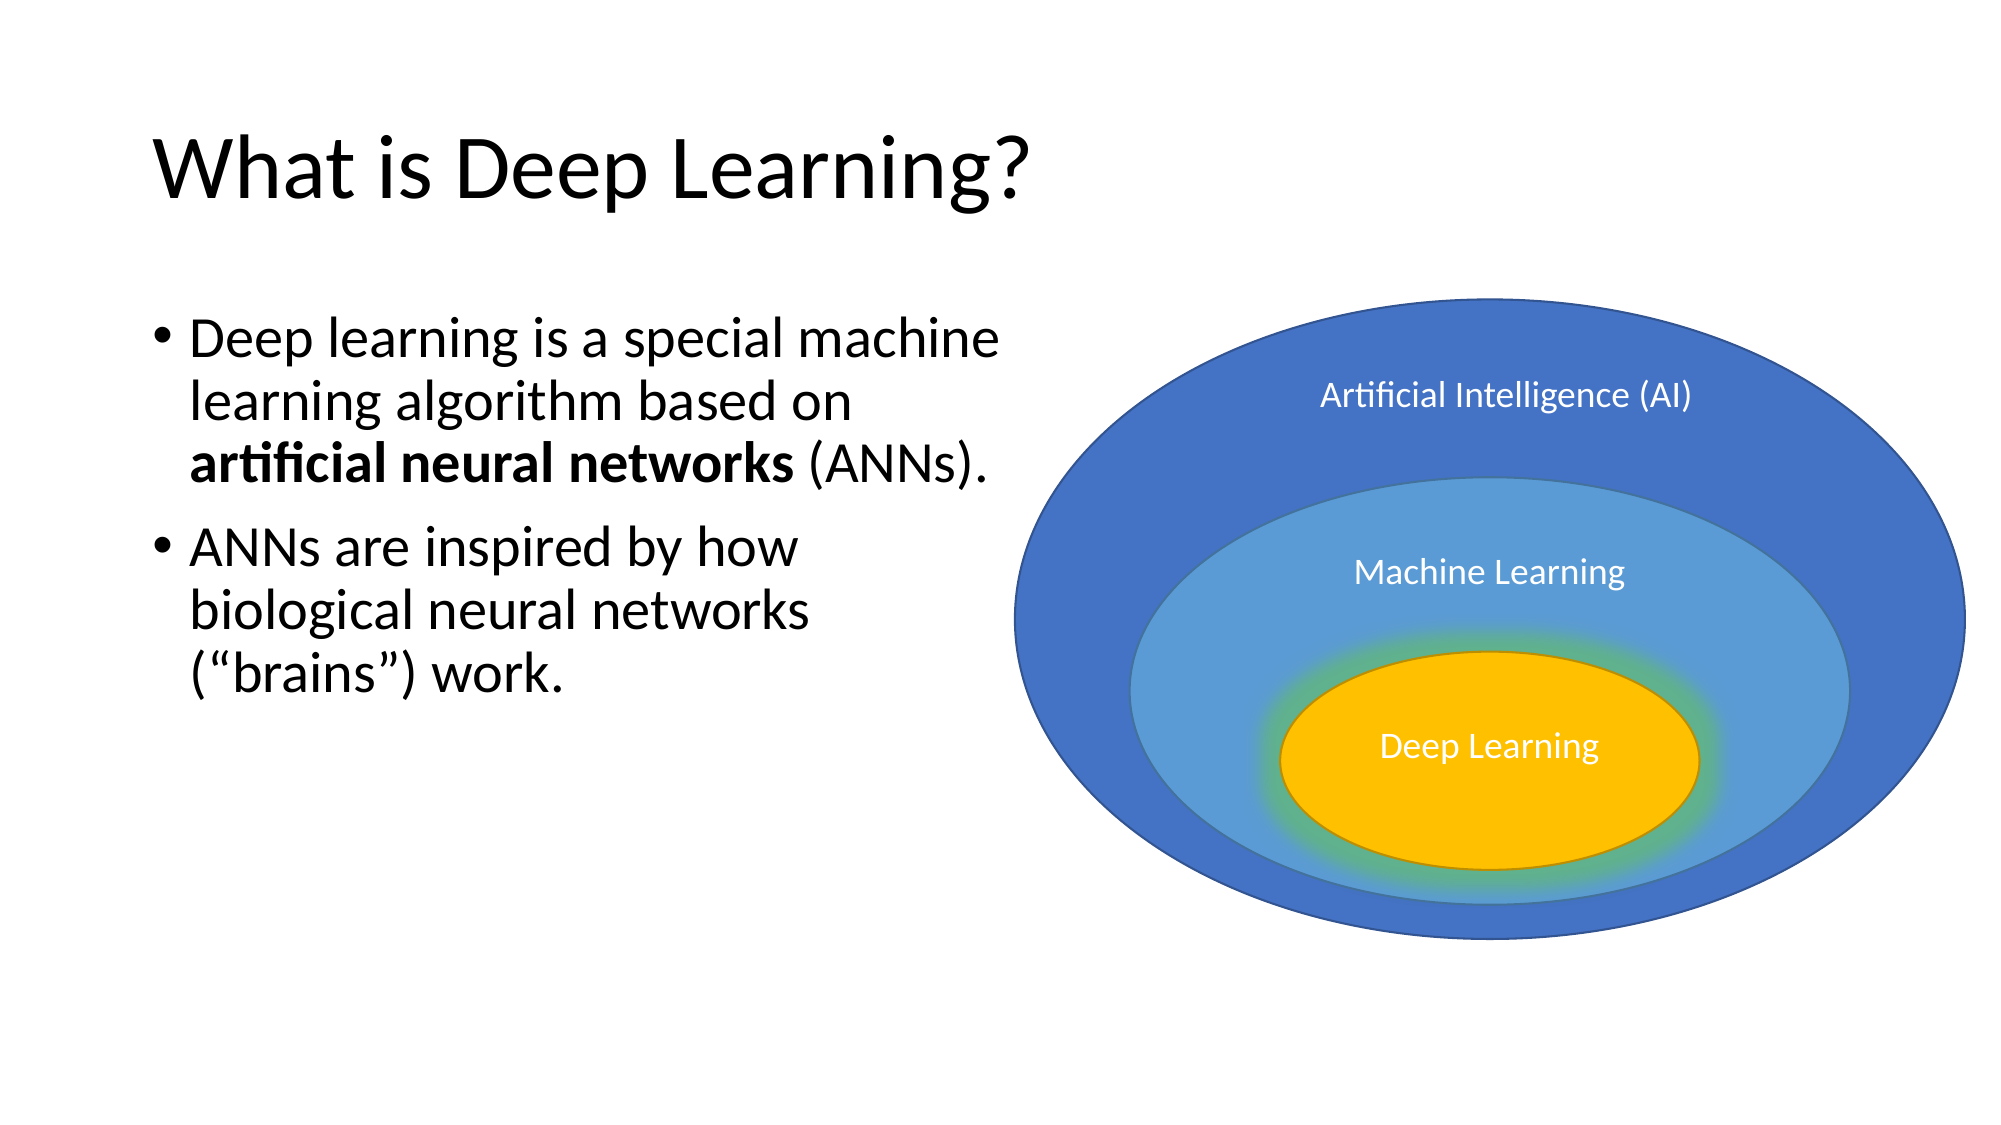

# What is Deep Learning?
Deep learning is a special machine learning algorithm based on artificial neural networks (ANNs).
ANNs are inspired by how biological neural networks (“brains”) work.

Artificial Intelligence (AI)

Machine Learning

Deep Learning